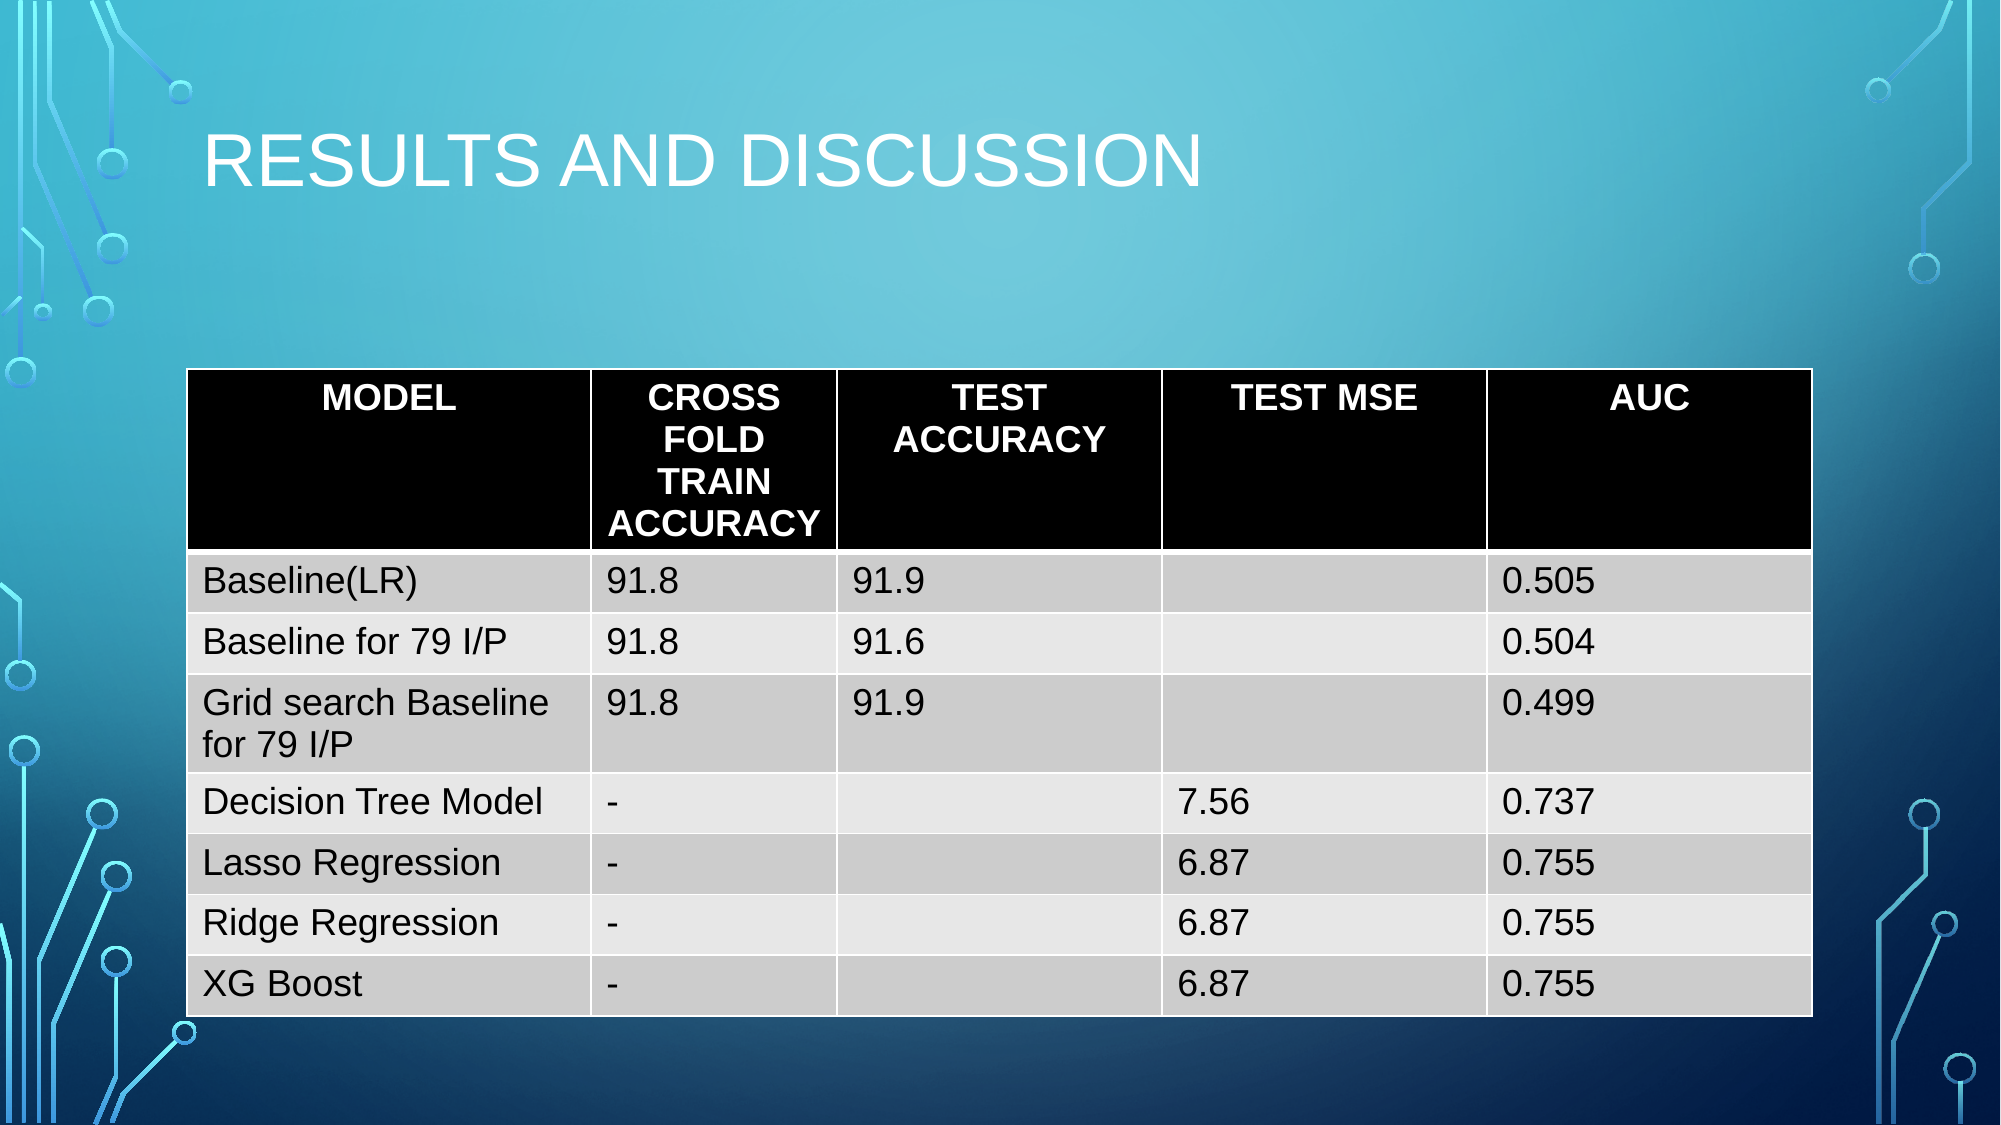

# Results and Discussion
| MODEL | CROSS FOLD TRAIN ACCURACY | TEST ACCURACY | TEST MSE | AUC |
| --- | --- | --- | --- | --- |
| Baseline(LR) | 91.8 | 91.9 |  | 0.505 |
| Baseline for 79 I/P | 91.8 | 91.6 |  | 0.504 |
| Grid search Baseline for 79 I/P | 91.8 | 91.9 |  | 0.499 |
| Decision Tree Model | - |  | 7.56 | 0.737 |
| Lasso Regression | - |  | 6.87 | 0.755 |
| Ridge Regression | - |  | 6.87 | 0.755 |
| XG Boost | - |  | 6.87 | 0.755 |